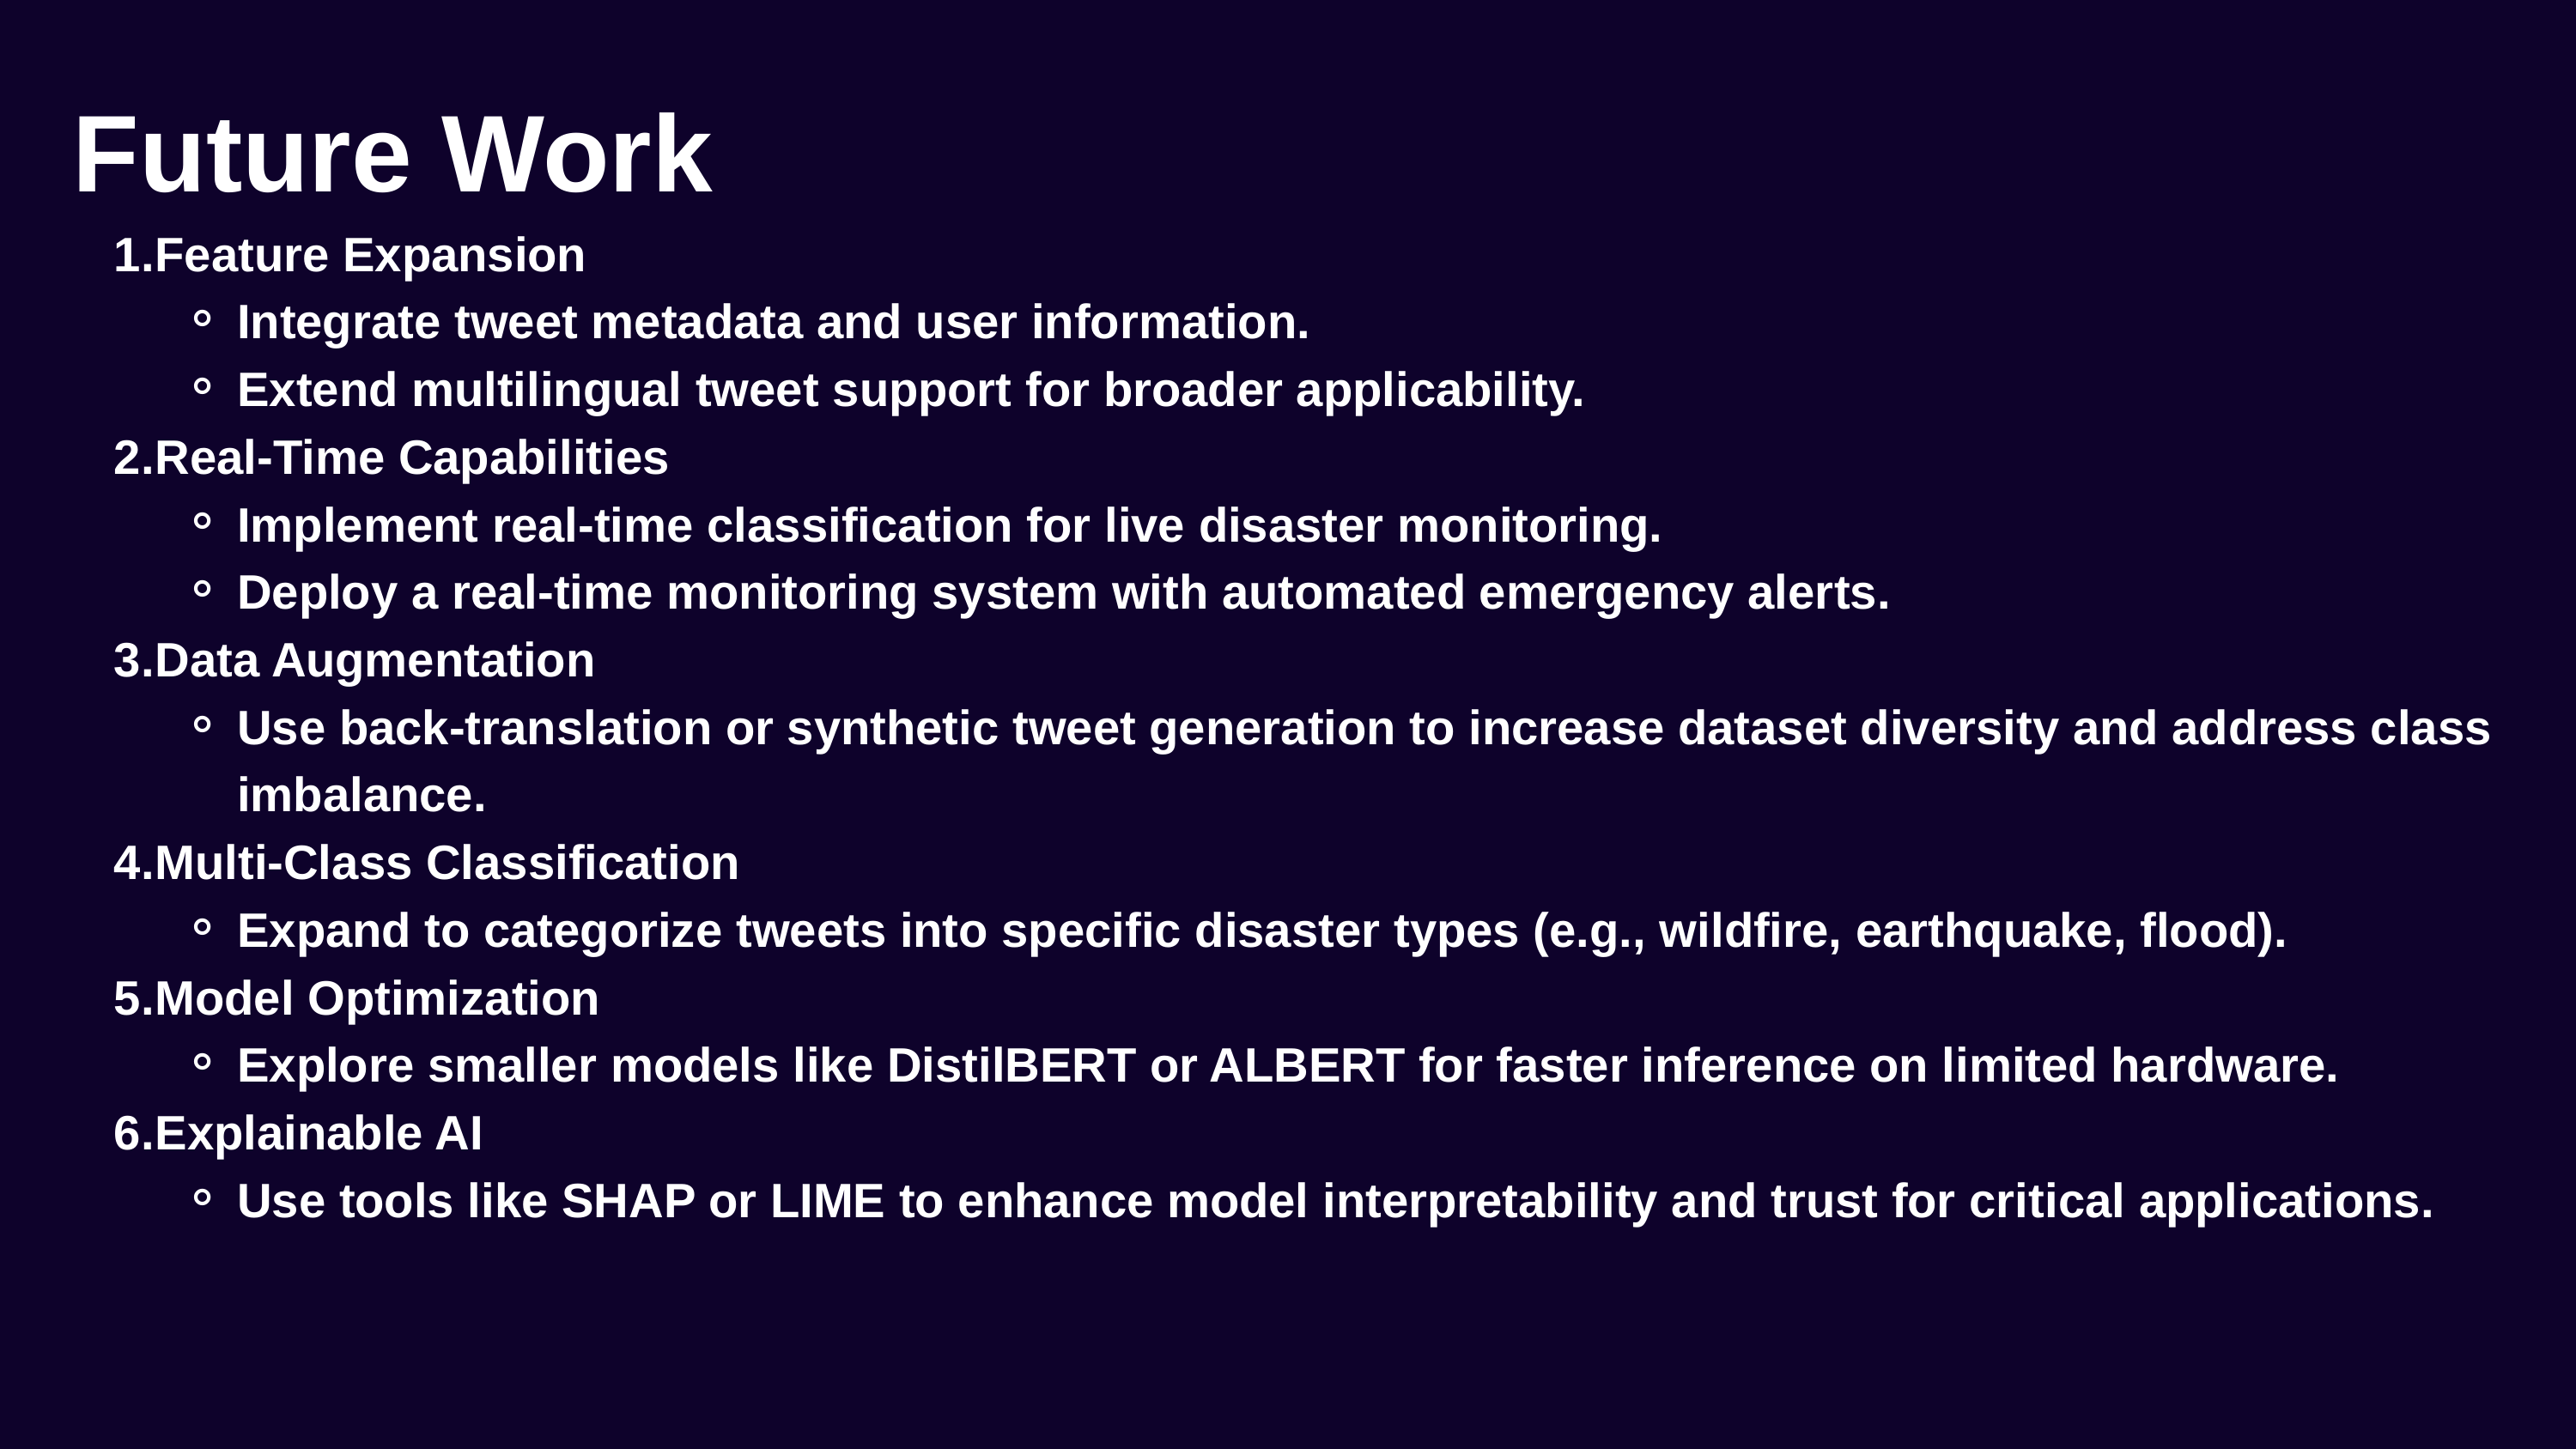

Future Work
Feature Expansion
Integrate tweet metadata and user information.
Extend multilingual tweet support for broader applicability.
Real-Time Capabilities
Implement real-time classification for live disaster monitoring.
Deploy a real-time monitoring system with automated emergency alerts.
Data Augmentation
Use back-translation or synthetic tweet generation to increase dataset diversity and address class imbalance.
Multi-Class Classification
Expand to categorize tweets into specific disaster types (e.g., wildfire, earthquake, flood).
Model Optimization
Explore smaller models like DistilBERT or ALBERT for faster inference on limited hardware.
Explainable AI
Use tools like SHAP or LIME to enhance model interpretability and trust for critical applications.